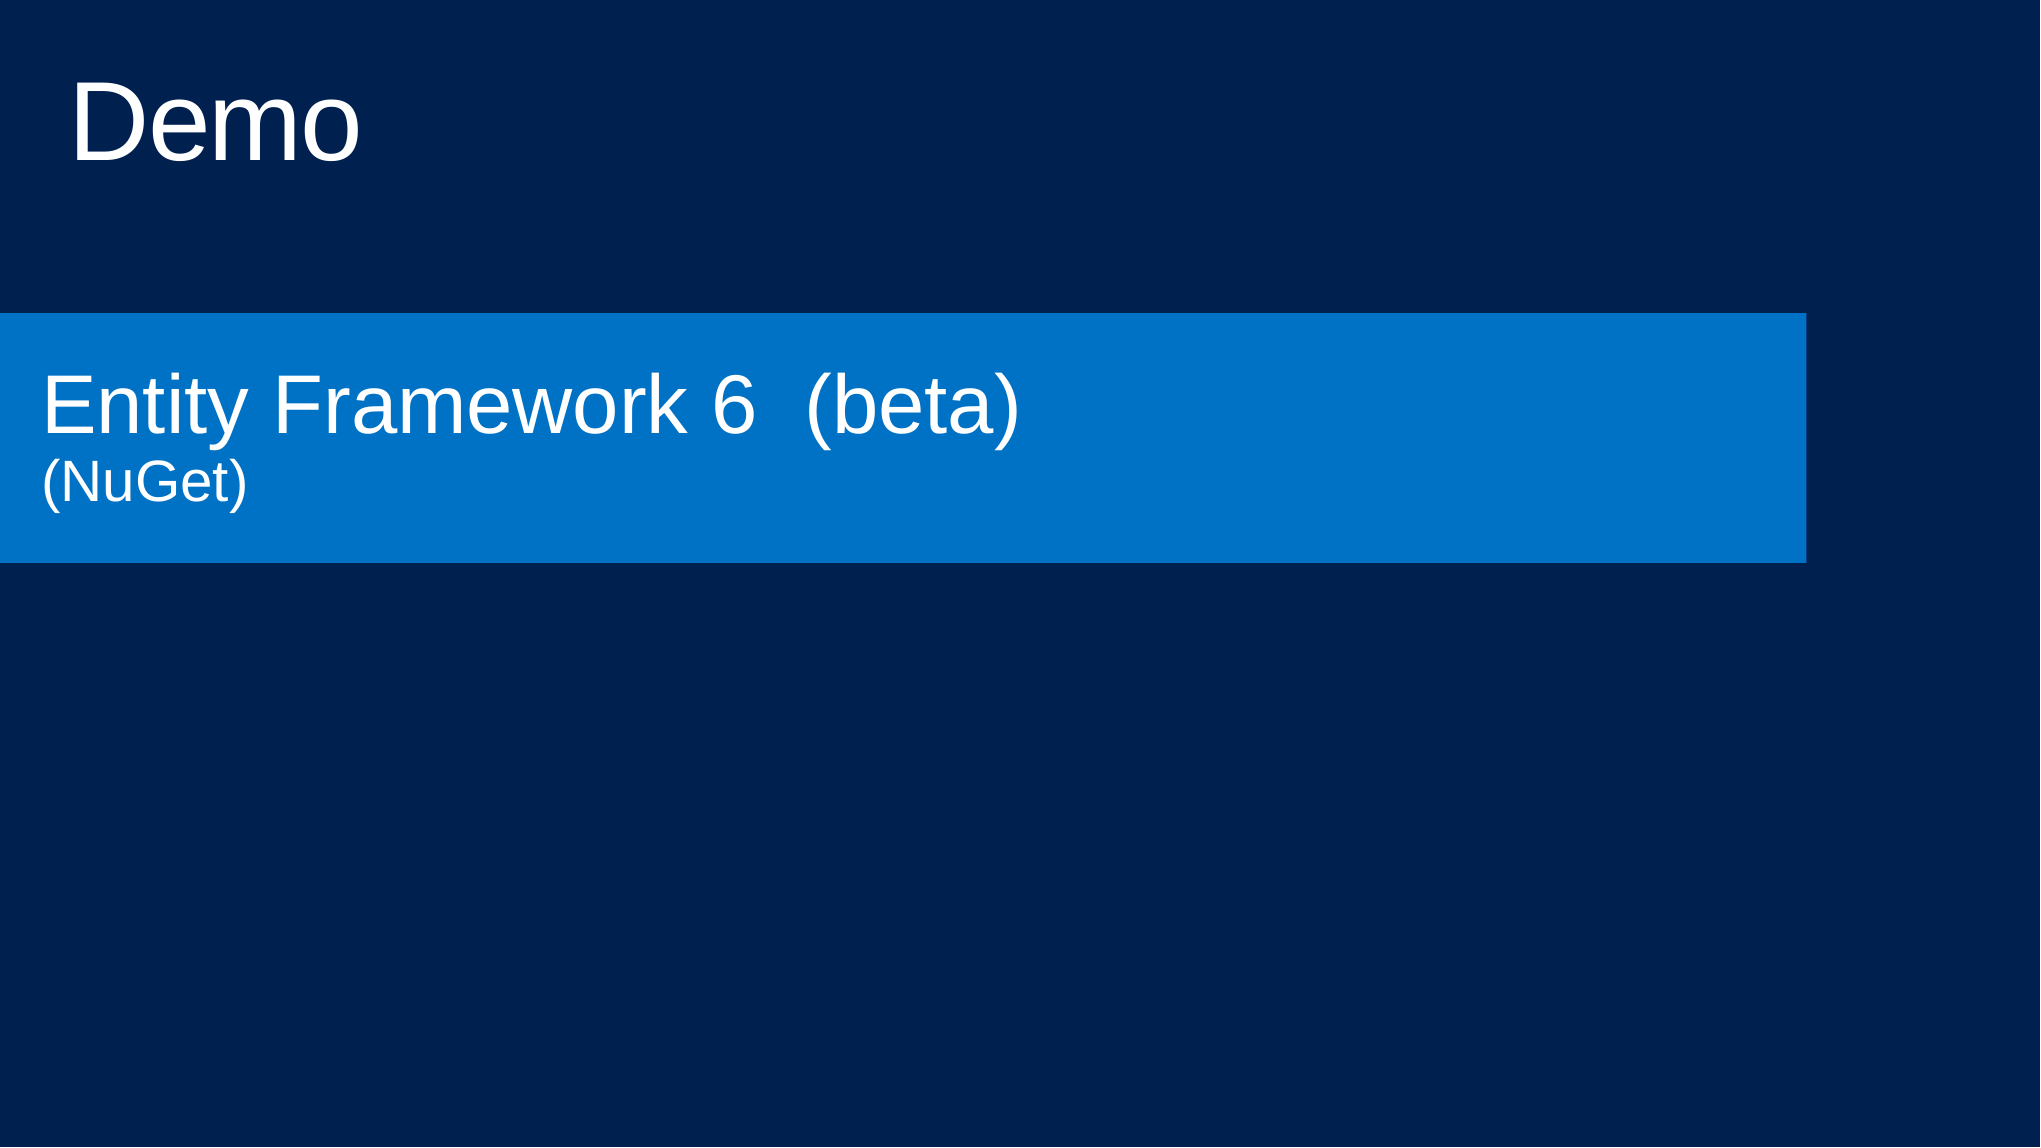

# Demo
Entity Framework 6  (beta)
(NuGet)